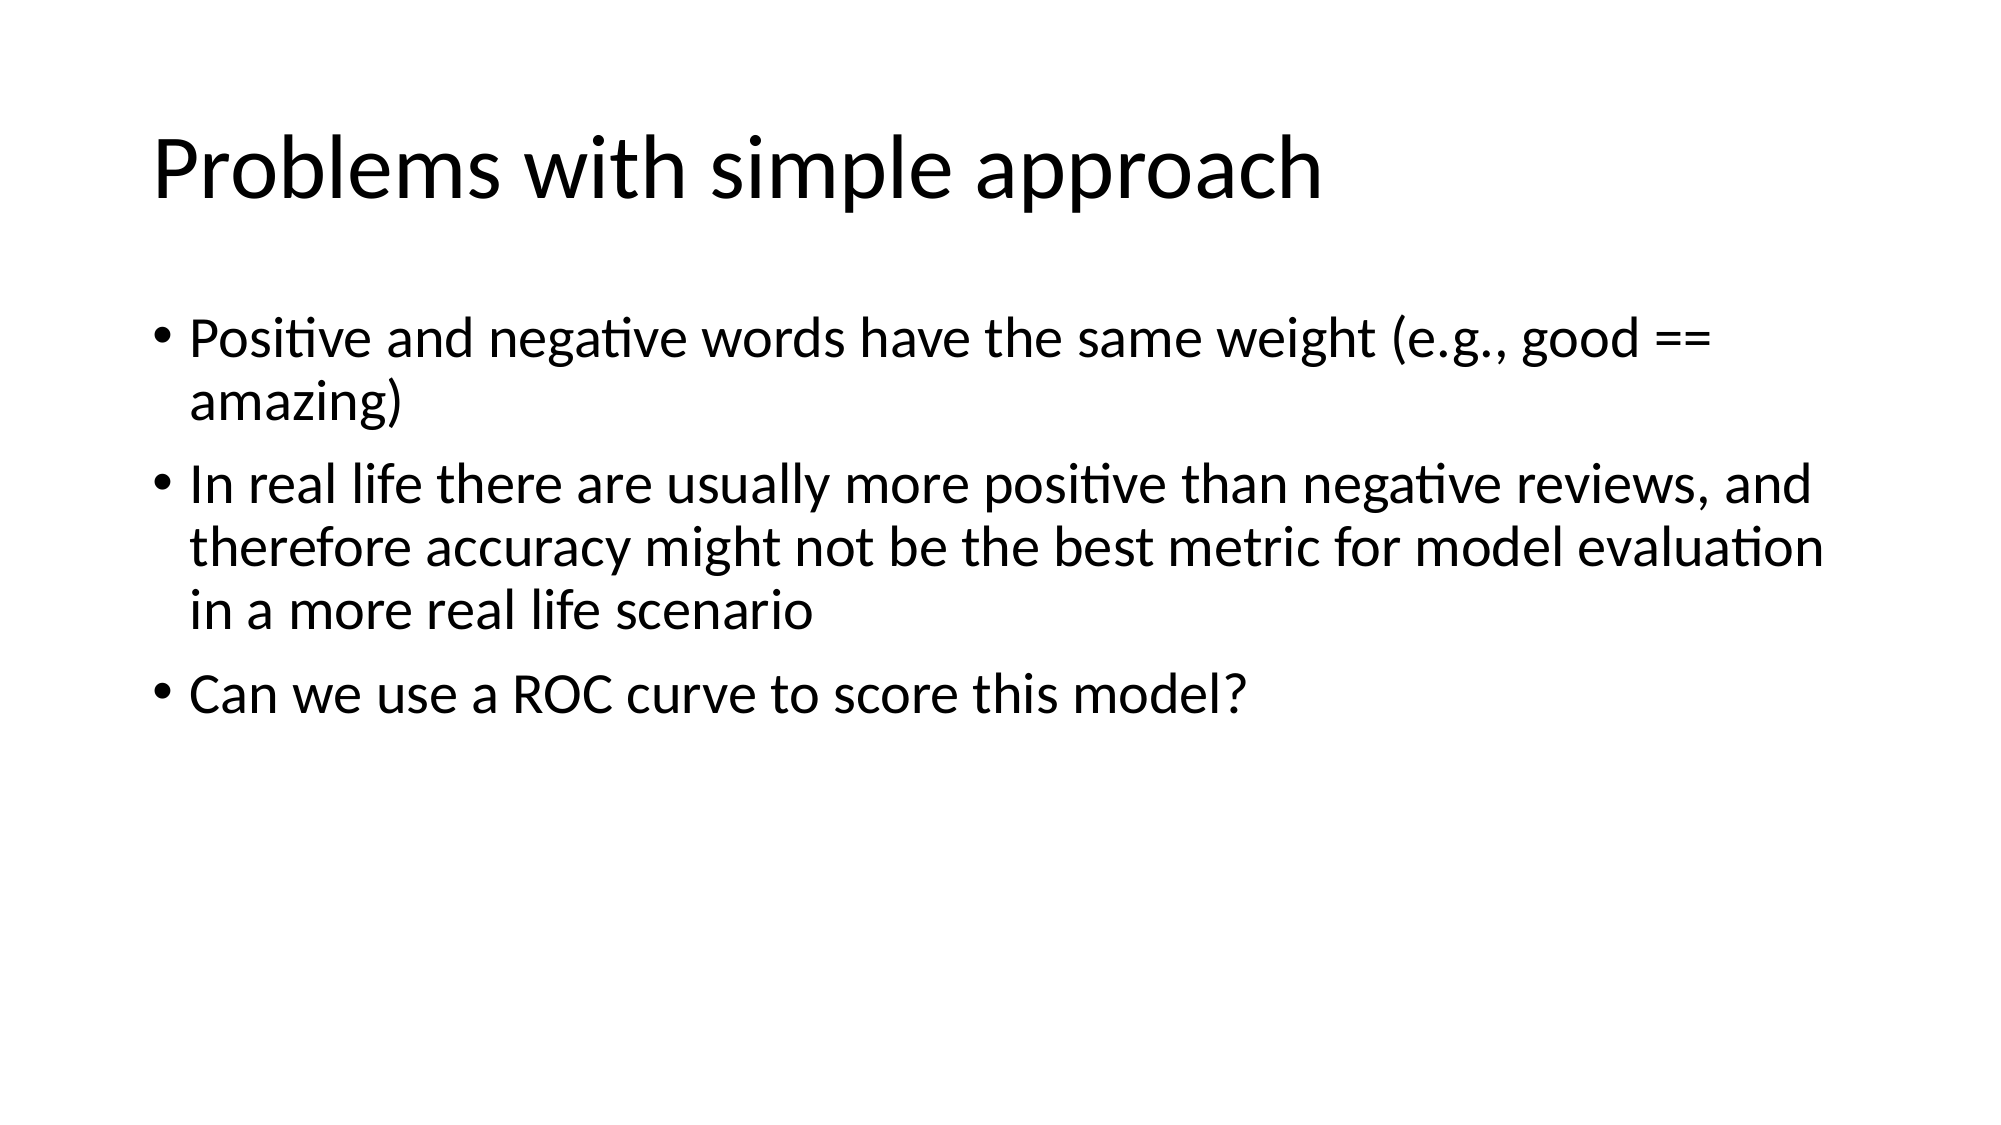

# Problems with simple approach
Positive and negative words have the same weight (e.g., good == amazing)
In real life there are usually more positive than negative reviews, and therefore accuracy might not be the best metric for model evaluation in a more real life scenario
Can we use a ROC curve to score this model?